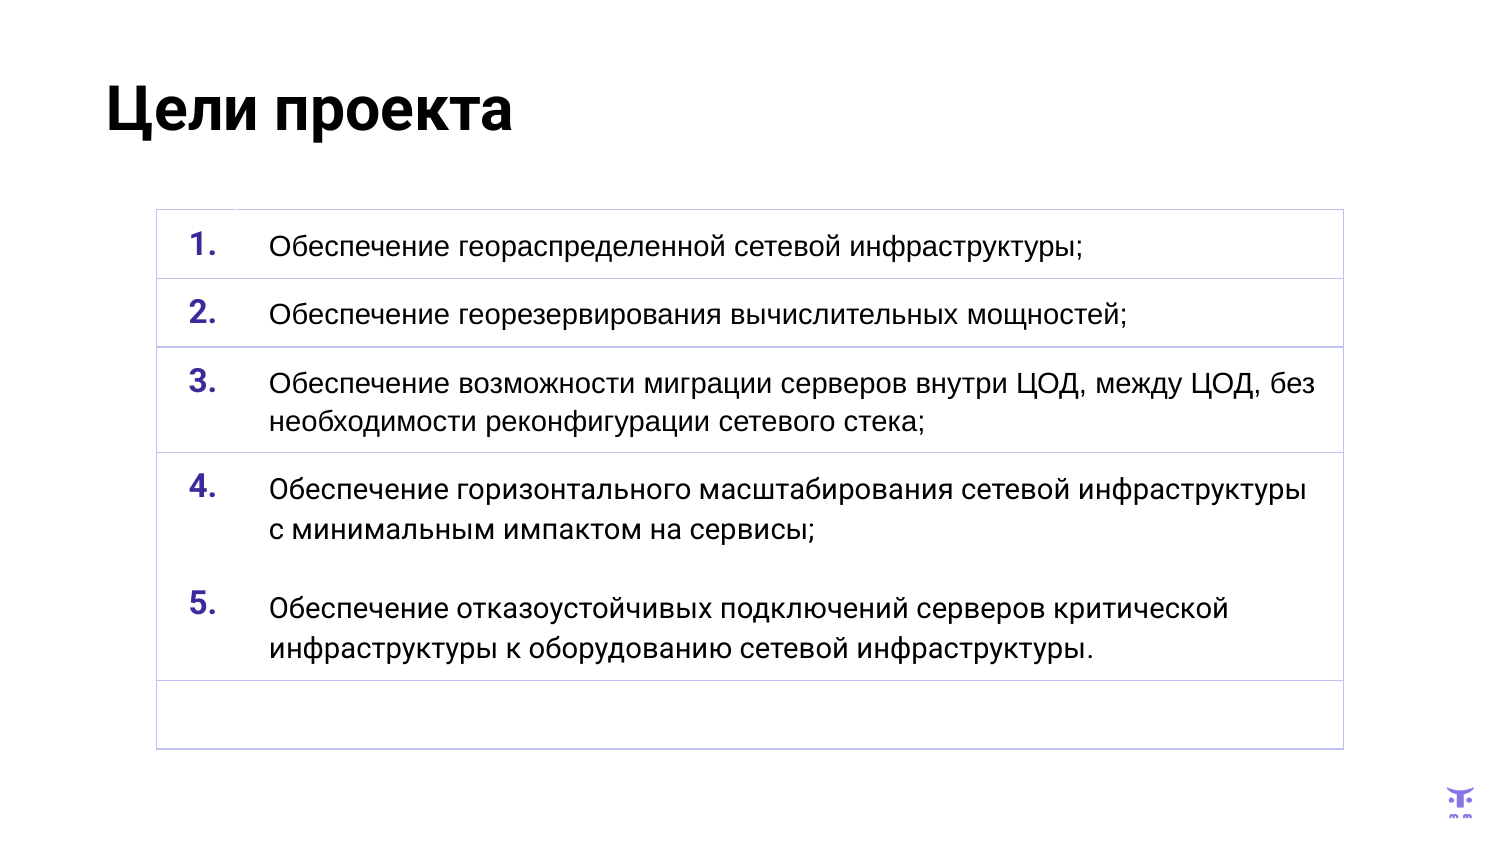

Цели проекта
| 1. | Обеспечение геораспределенной сетевой инфраструктуры; |
| --- | --- |
| 2. | Обеспечение георезервирования вычислительных мощностей; |
| 3. | Обеспечение возможности миграции серверов внутри ЦОД, между ЦОД, без необходимости реконфигурации сетевого стека; |
| 4. 5. | Обеспечение горизонтального масштабирования сетевой инфраструктуры с минимальным импактом на сервисы; Обеспечение отказоустойчивых подключений серверов критической инфраструктуры к оборудованию сетевой инфраструктуры. |
|  |  |